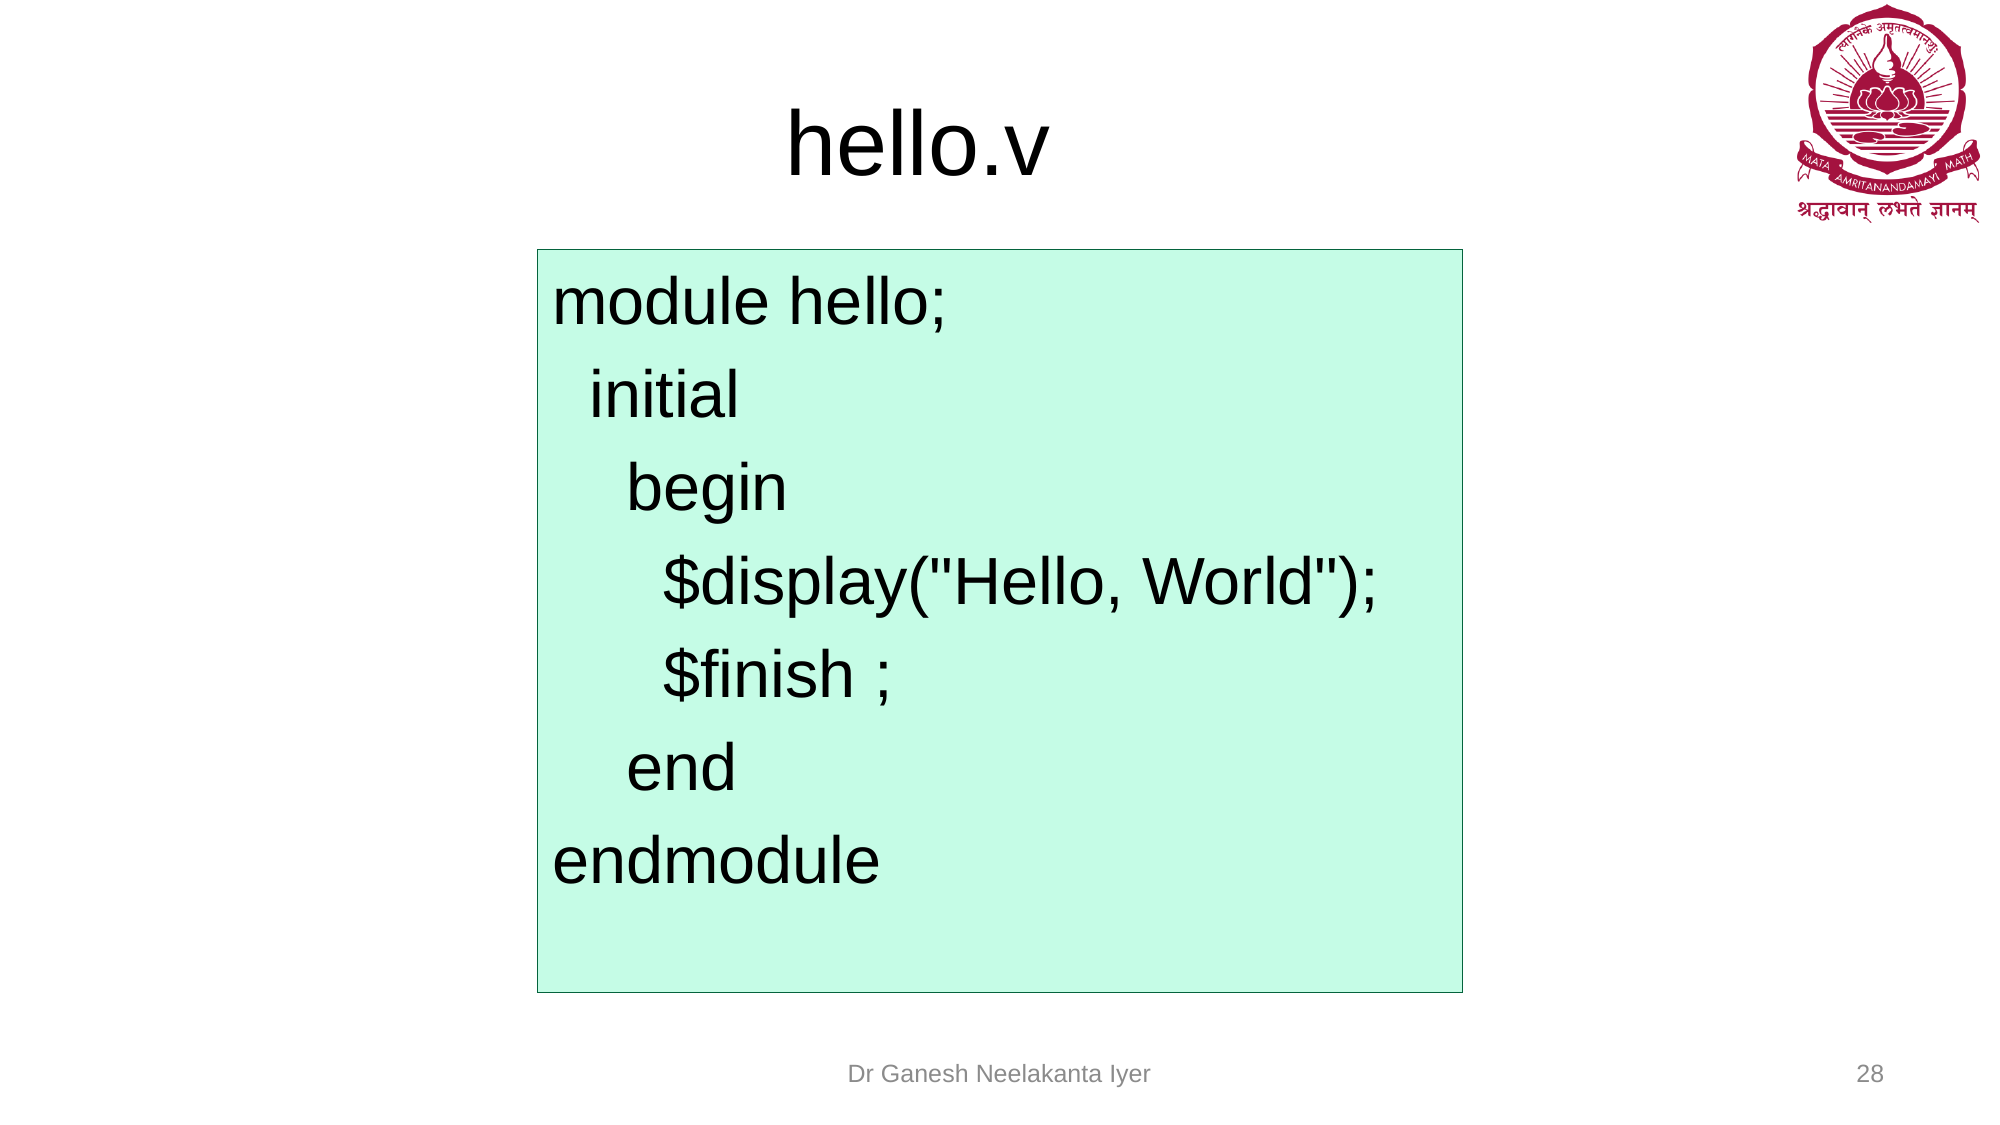

# hello.v
module hello;
  initial
    begin
      $display("Hello, World");
      $finish ;
    end
endmodule
Dr Ganesh Neelakanta Iyer
28